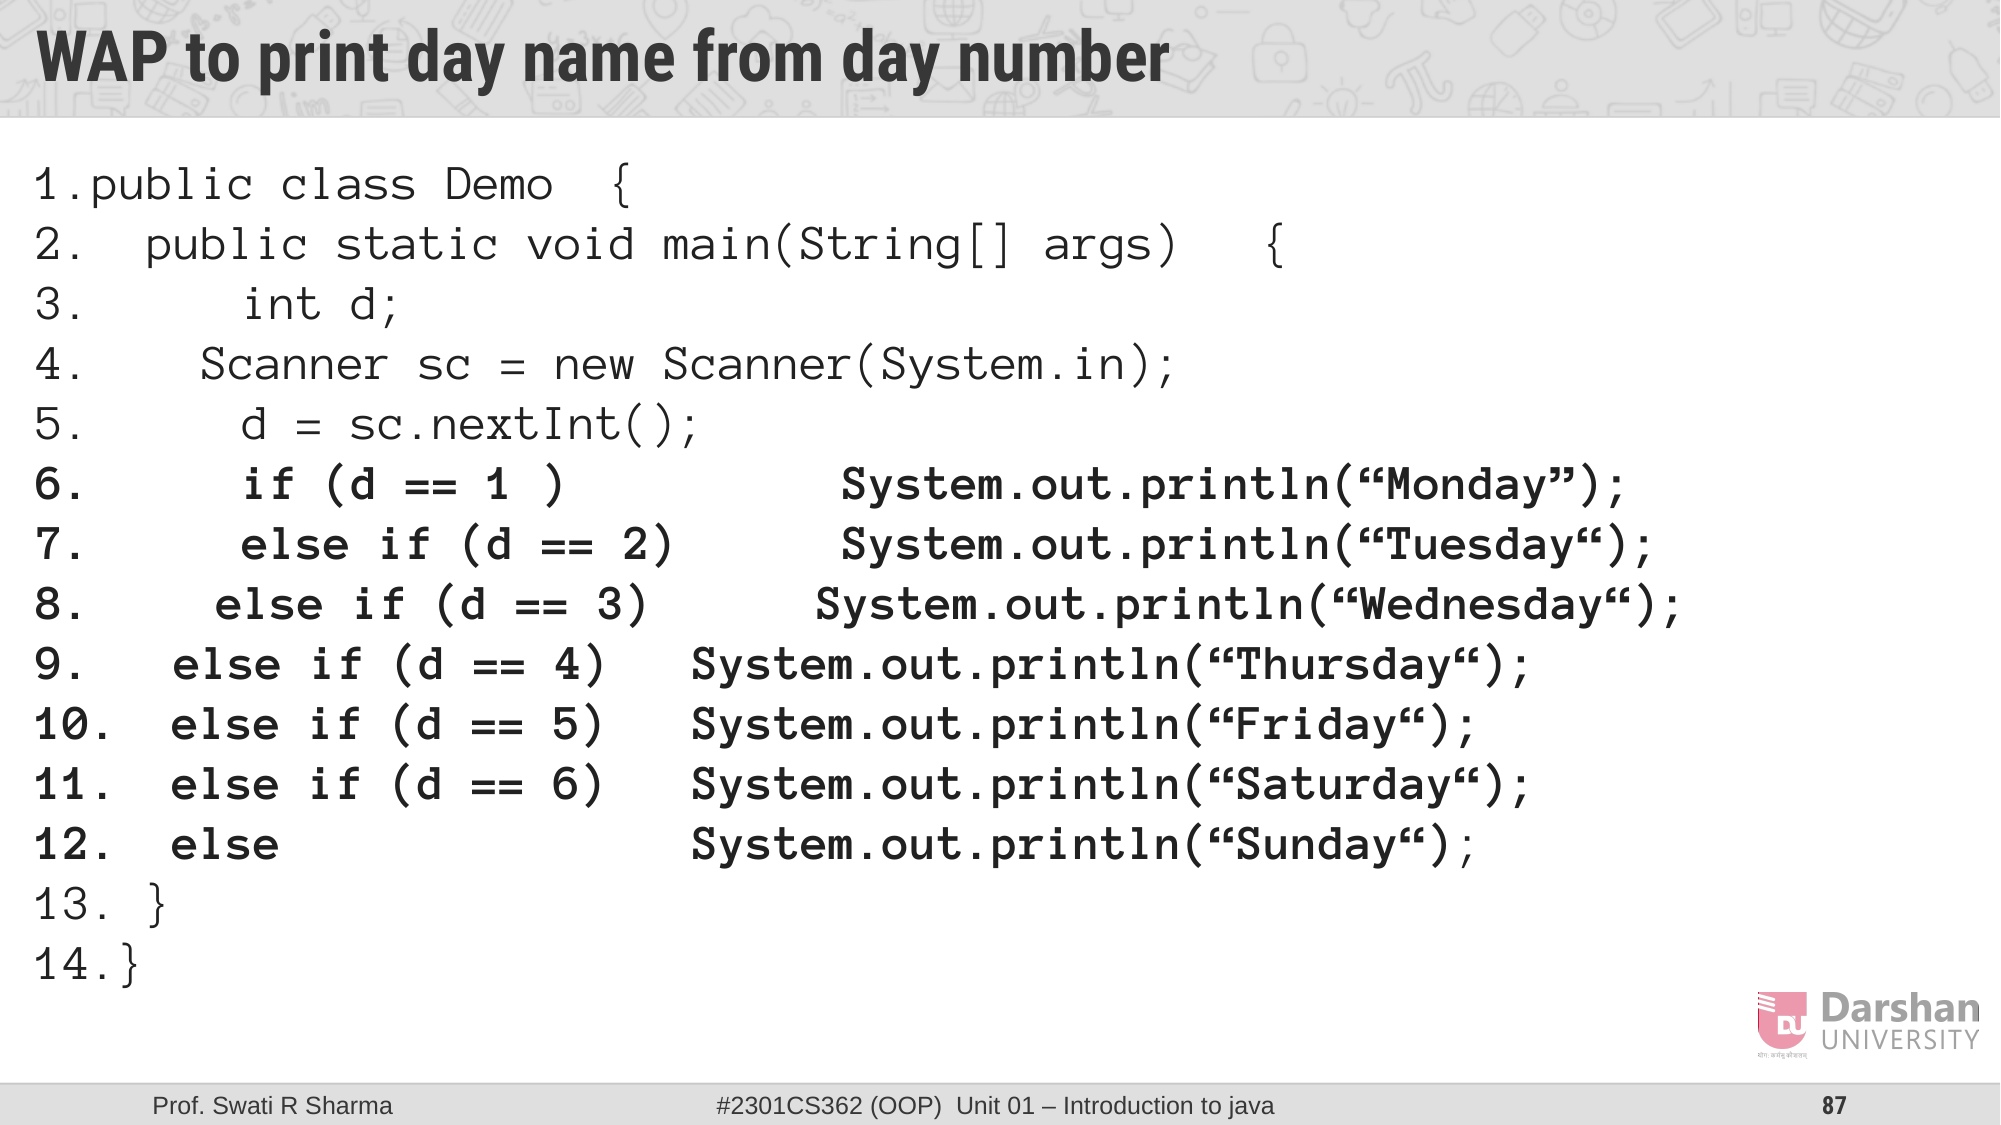

# WAP to print day name from day number
public class Demo  {
  public static void main(String[] args)   {
	int d;
    Scanner sc = new Scanner(System.in);
	d = sc.nextInt();
	if (d == 1 ) 		System.out.println(“Monday”);
	else if (d == 2) 	System.out.println(“Tuesday“);
	else if (d == 3) 	System.out.println(“Wednesday“);
   else if (d == 4) 	System.out.println(“Thursday“);
  else if (d == 5) 	System.out.println(“Friday“);
  else if (d == 6) 	System.out.println(“Saturday“);
  else  			System.out.println(“Sunday“);
 }
}